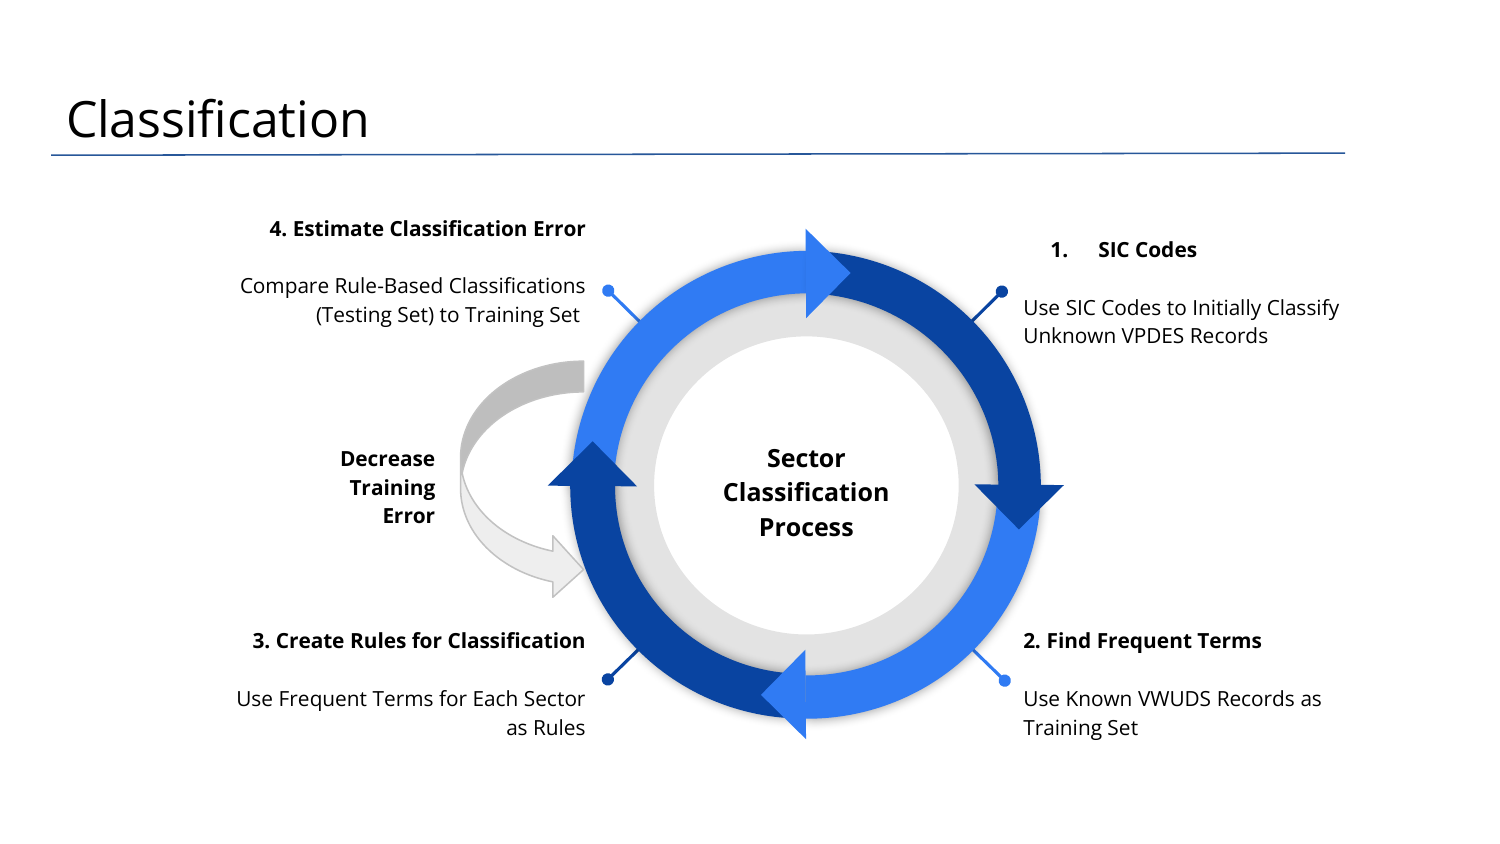

# Classification
4. Estimate Classification Error

Compare Rule-Based Classifications (Testing Set) to Training Set
SIC Codes

Use SIC Codes to Initially Classify Unknown VPDES Records

Sector Classification Process
Decrease Training Error

2. Find Frequent Terms

Use Known VWUDS Records as Training Set
3. Create Rules for Classification

Use Frequent Terms for Each Sector as Rules